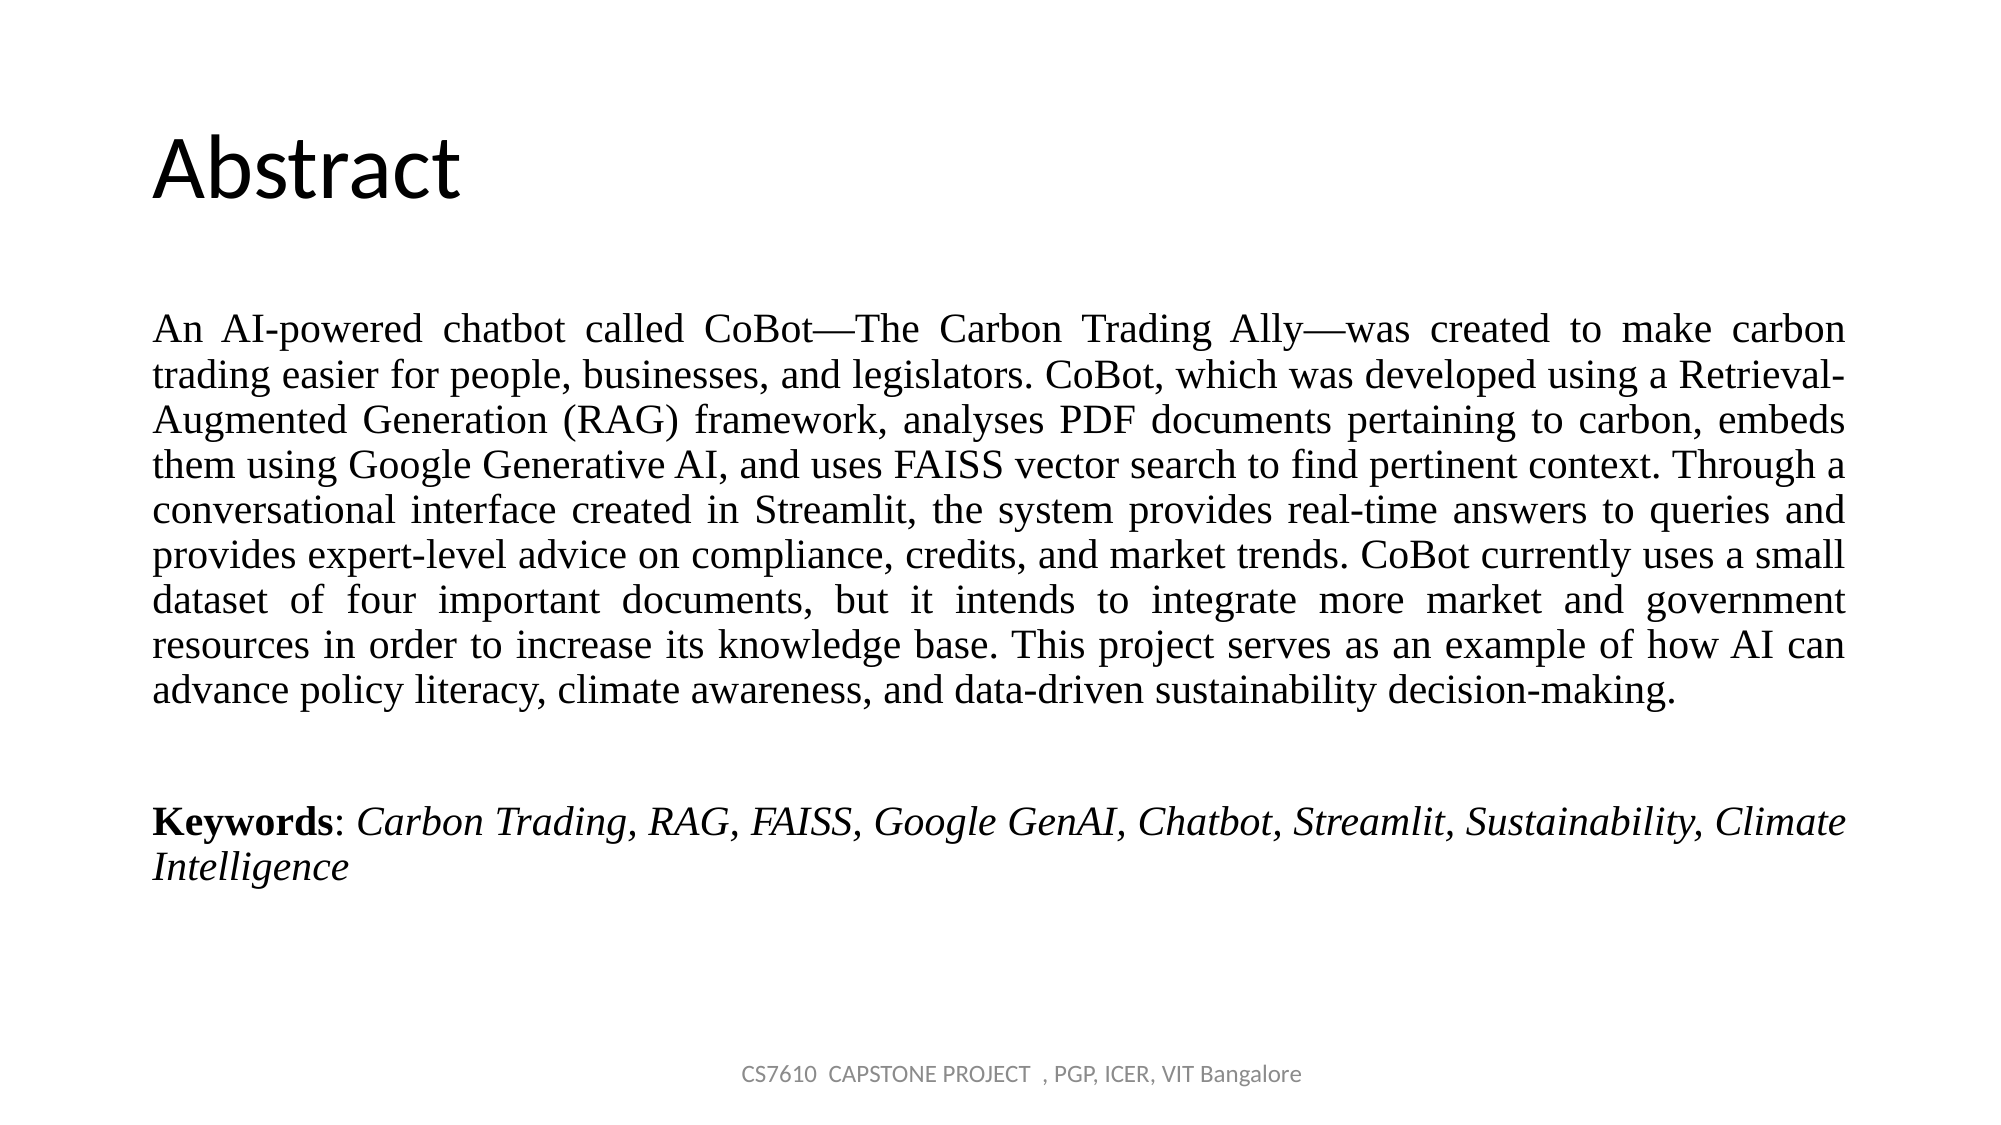

# Abstract
An AI-powered chatbot called CoBot—The Carbon Trading Ally—was created to make carbon trading easier for people, businesses, and legislators. CoBot, which was developed using a Retrieval-Augmented Generation (RAG) framework, analyses PDF documents pertaining to carbon, embeds them using Google Generative AI, and uses FAISS vector search to find pertinent context. Through a conversational interface created in Streamlit, the system provides real-time answers to queries and provides expert-level advice on compliance, credits, and market trends. CoBot currently uses a small dataset of four important documents, but it intends to integrate more market and government resources in order to increase its knowledge base. This project serves as an example of how AI can advance policy literacy, climate awareness, and data-driven sustainability decision-making.

Keywords: Carbon Trading, RAG, FAISS, Google GenAI, Chatbot, Streamlit, Sustainability, Climate Intelligence

CS7610  CAPSTONE PROJECT  , PGP, ICER, VIT Bangalore